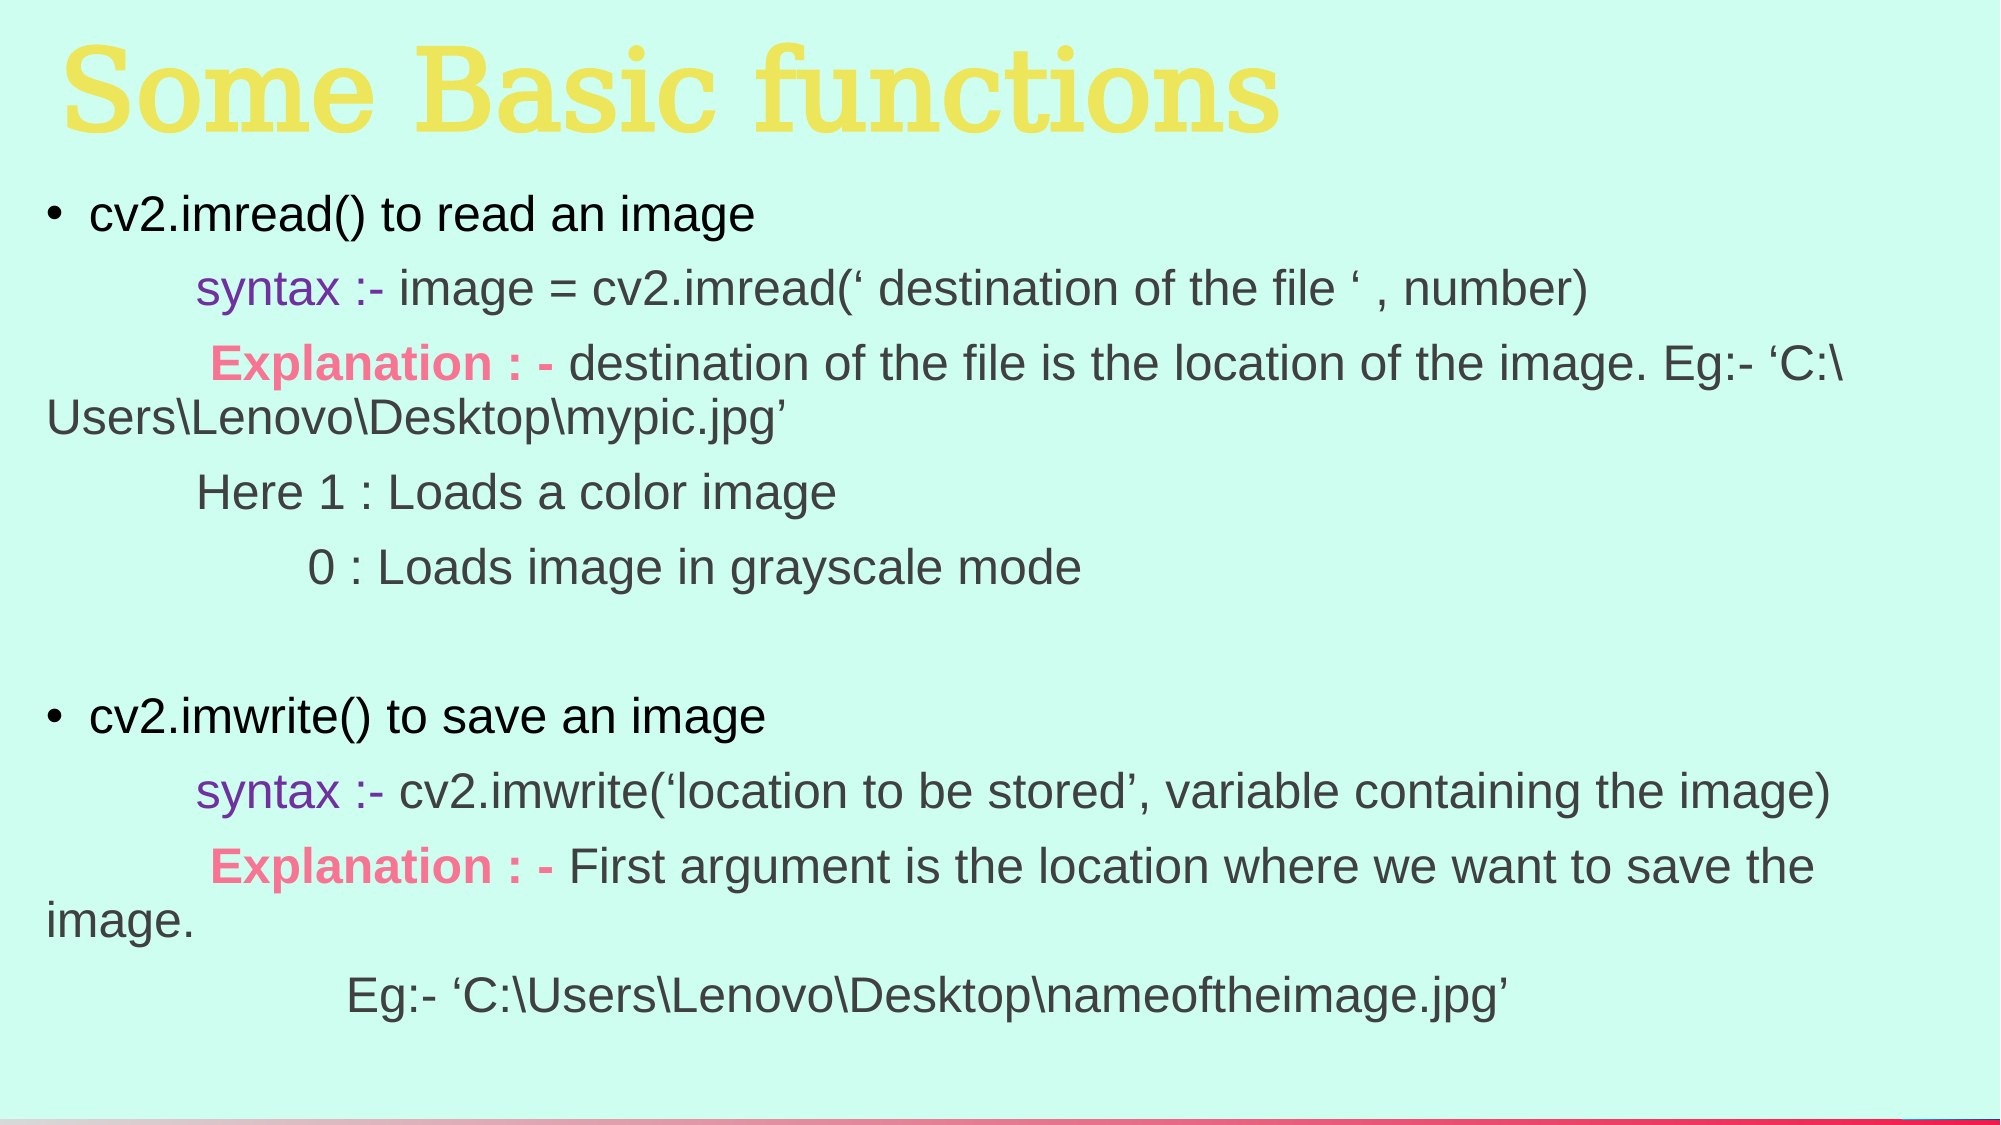

# Some Basic functions
cv2.imread() to read an image
	syntax :- image = cv2.imread(‘ destination of the file ‘ , number)
	 Explanation : - destination of the file is the location of the image. Eg:- ‘C:\Users\Lenovo\Desktop\mypic.jpg’
	Here 1 : Loads a color image
	        0 : Loads image in grayscale mode

cv2.imwrite() to save an image
	syntax :- cv2.imwrite(‘location to be stored’, variable containing the image)
	 Explanation : - First argument is the location where we want to save the image.
		Eg:- ‘C:\Users\Lenovo\Desktop\nameoftheimage.jpg’

14